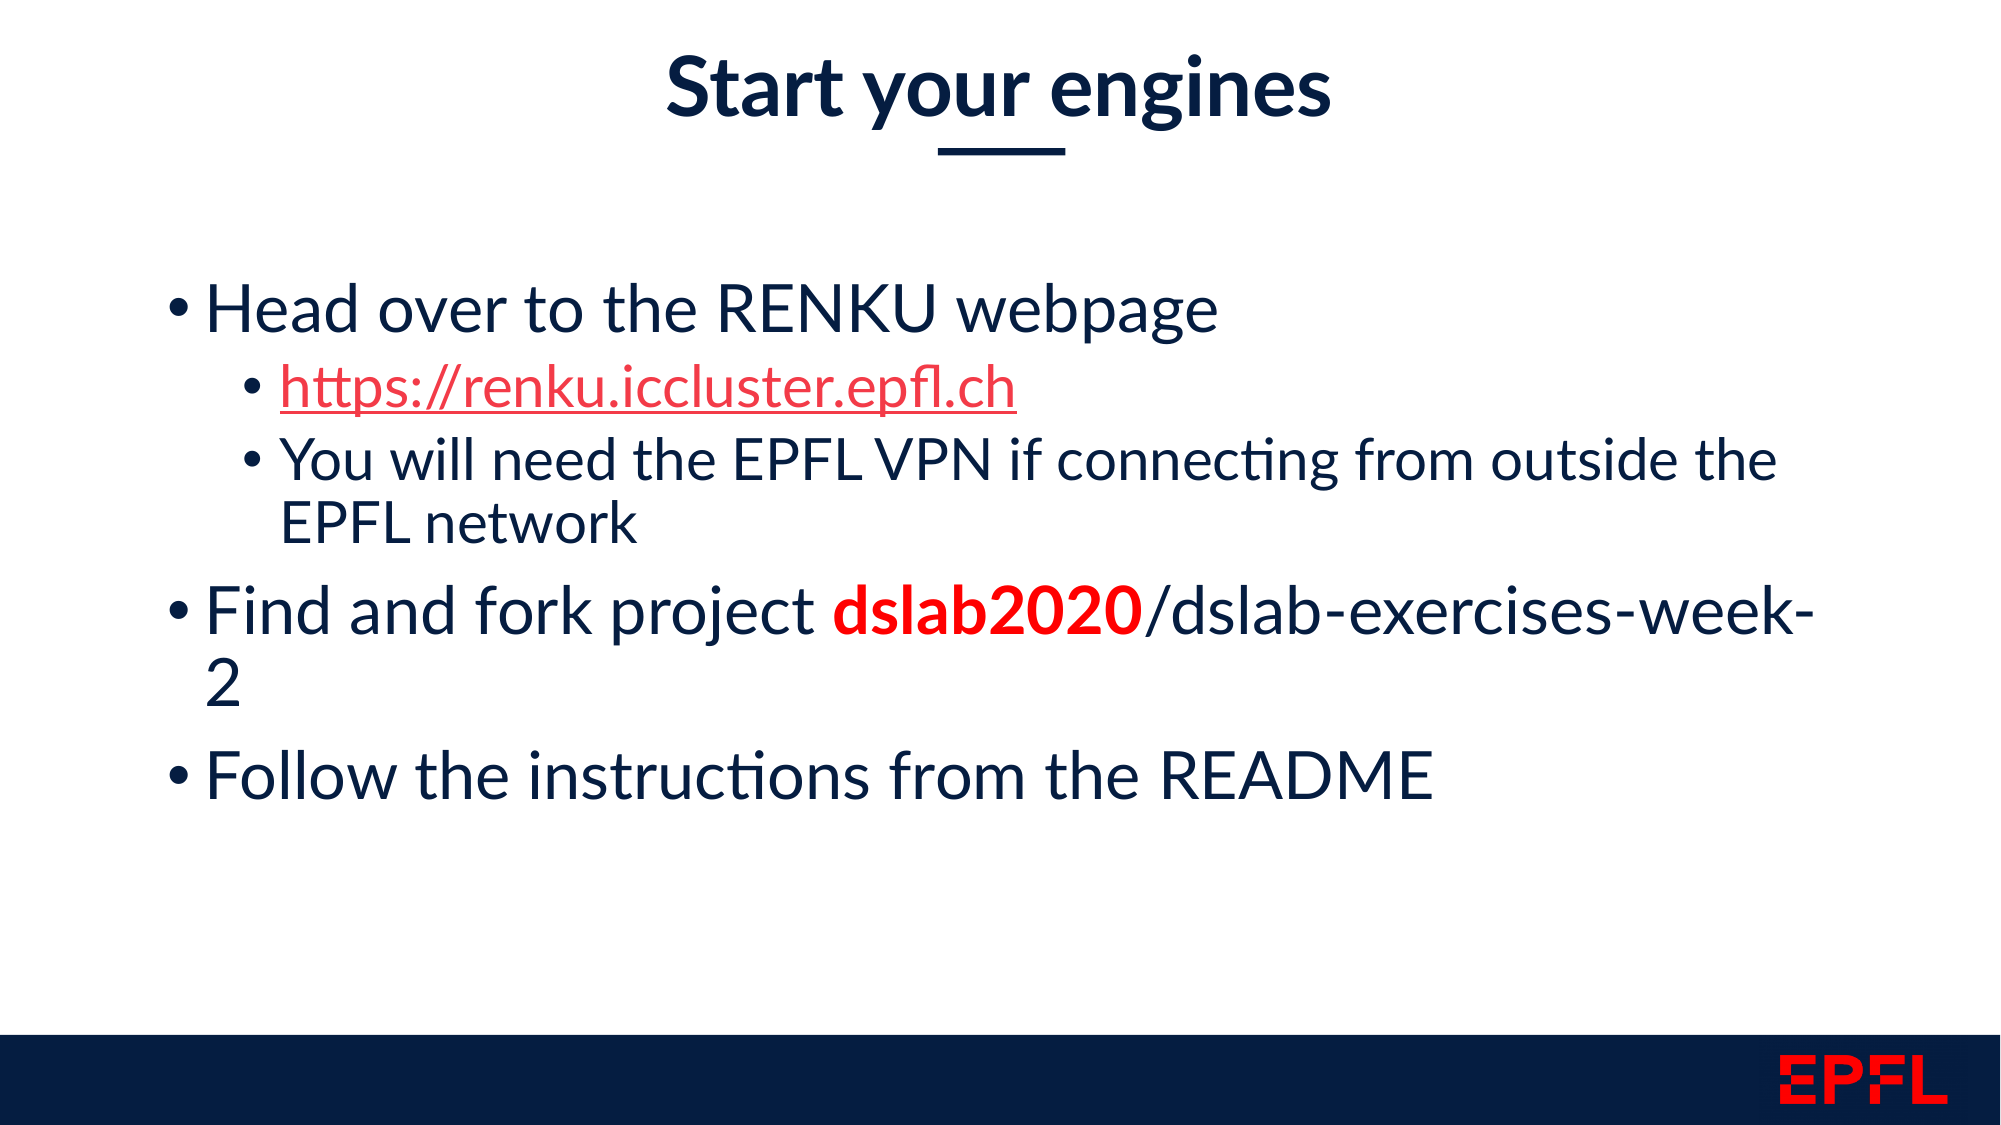

Start your engines

Head over to the RENKU webpage
https://renku.iccluster.epfl.ch
You will need the EPFL VPN if connecting from outside the EPFL network
Find and fork project dslab2020/dslab-exercises-week-2
Follow the instructions from the README